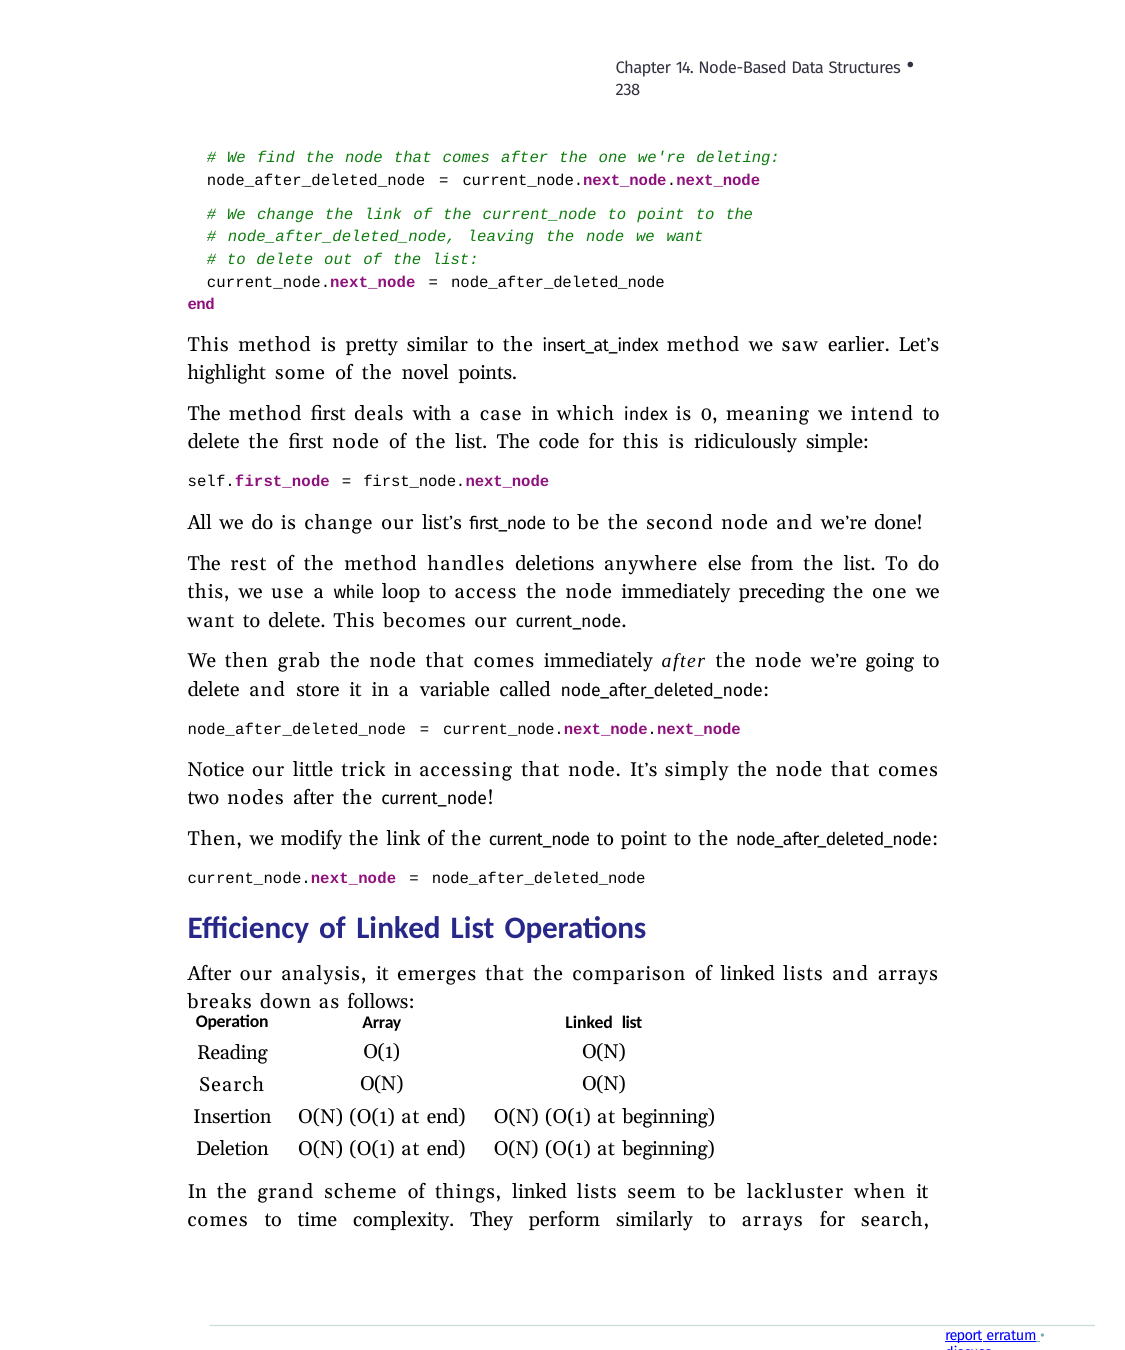

Chapter 14. Node-Based Data Structures • 238

# We find the node that comes after the one we're deleting:
node_after_deleted_node = current_node.next_node.next_node
# We change the link of the current_node to point to the # node_after_deleted_node, leaving the node we want
# to delete out of the list:
current_node.next_node = node_after_deleted_node
end
This method is pretty similar to the insert_at_index method we saw earlier. Let’s highlight some of the novel points.
The method first deals with a case in which index is 0, meaning we intend to delete the first node of the list. The code for this is ridiculously simple:
self.first_node = first_node.next_node

All we do is change our list’s first_node to be the second node and we’re done!
The rest of the method handles deletions anywhere else from the list. To do this, we use a while loop to access the node immediately preceding the one we want to delete. This becomes our current_node.
We then grab the node that comes immediately after the node we’re going to delete and store it in a variable called node_after_deleted_node:
node_after_deleted_node = current_node.next_node.next_node
Notice our little trick in accessing that node. It’s simply the node that comes two nodes after the current_node!
Then, we modify the link of the current_node to point to the node_after_deleted_node:
current_node.next_node = node_after_deleted_node

Efficiency of Linked List Operations
After our analysis, it emerges that the comparison of linked lists and arrays breaks down as follows:
Operation Reading Search Insertion Deletion
Array
O(1)
O(N)
O(N) (O(1) at end)
O(N) (O(1) at end)
Linked list
O(N)
O(N)
O(N) (O(1) at beginning) O(N) (O(1) at beginning)
In the grand scheme of things, linked lists seem to be lackluster when it comes  to  time  complexity.  They  perform  similarly  to  arrays  for  search,
report erratum • discuss